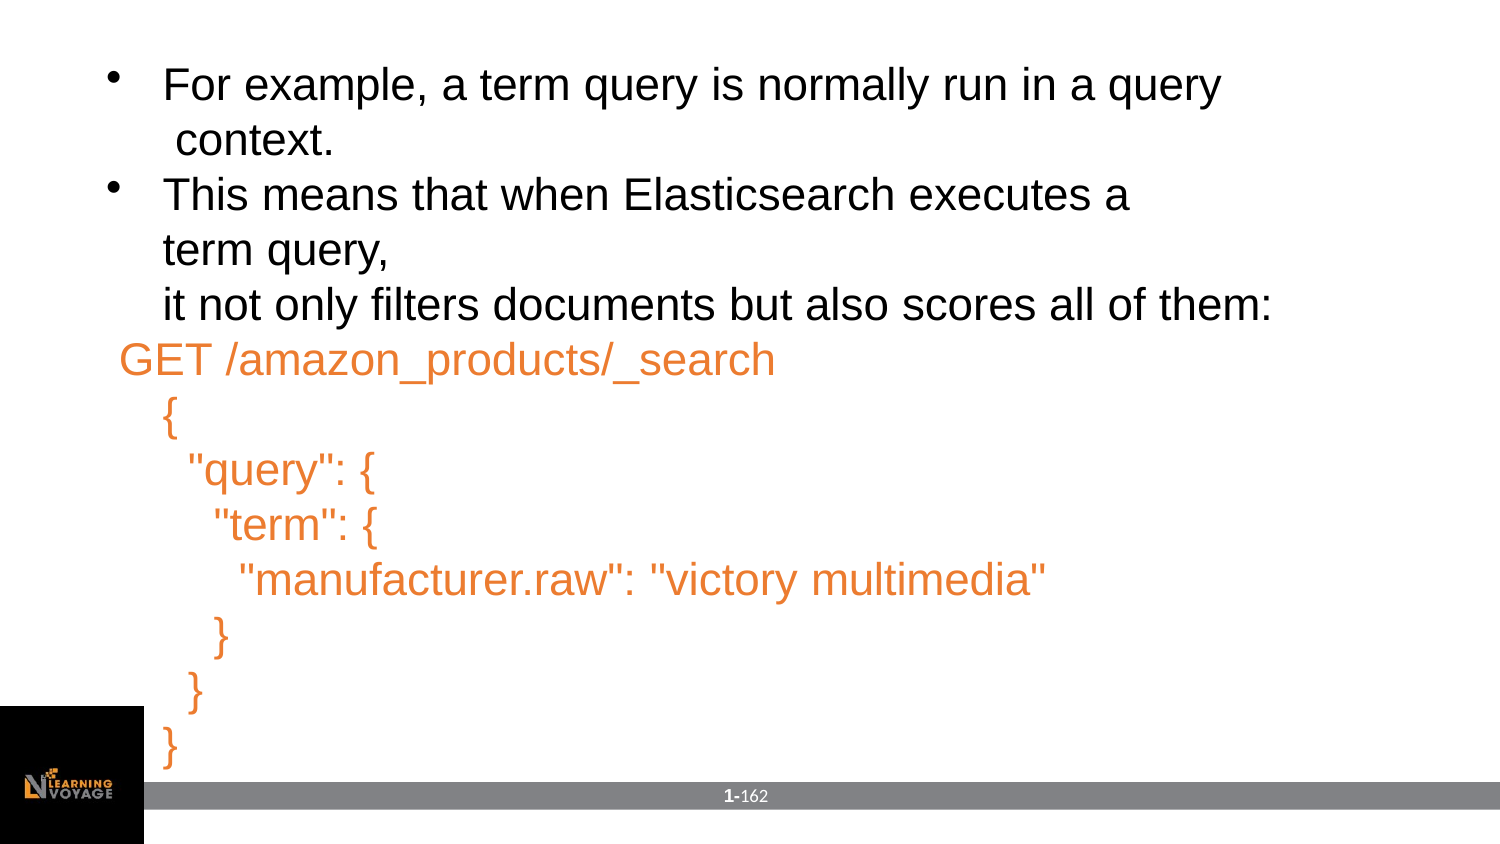

For example, a term query is normally run in a query  context.
This means that when Elasticsearch executes a term query,
it not only filters documents but also scores all of them:  GET /amazon_products/_search
{
"query": {
"term": {
"manufacturer.raw": "victory multimedia"
}
}
}
1-162